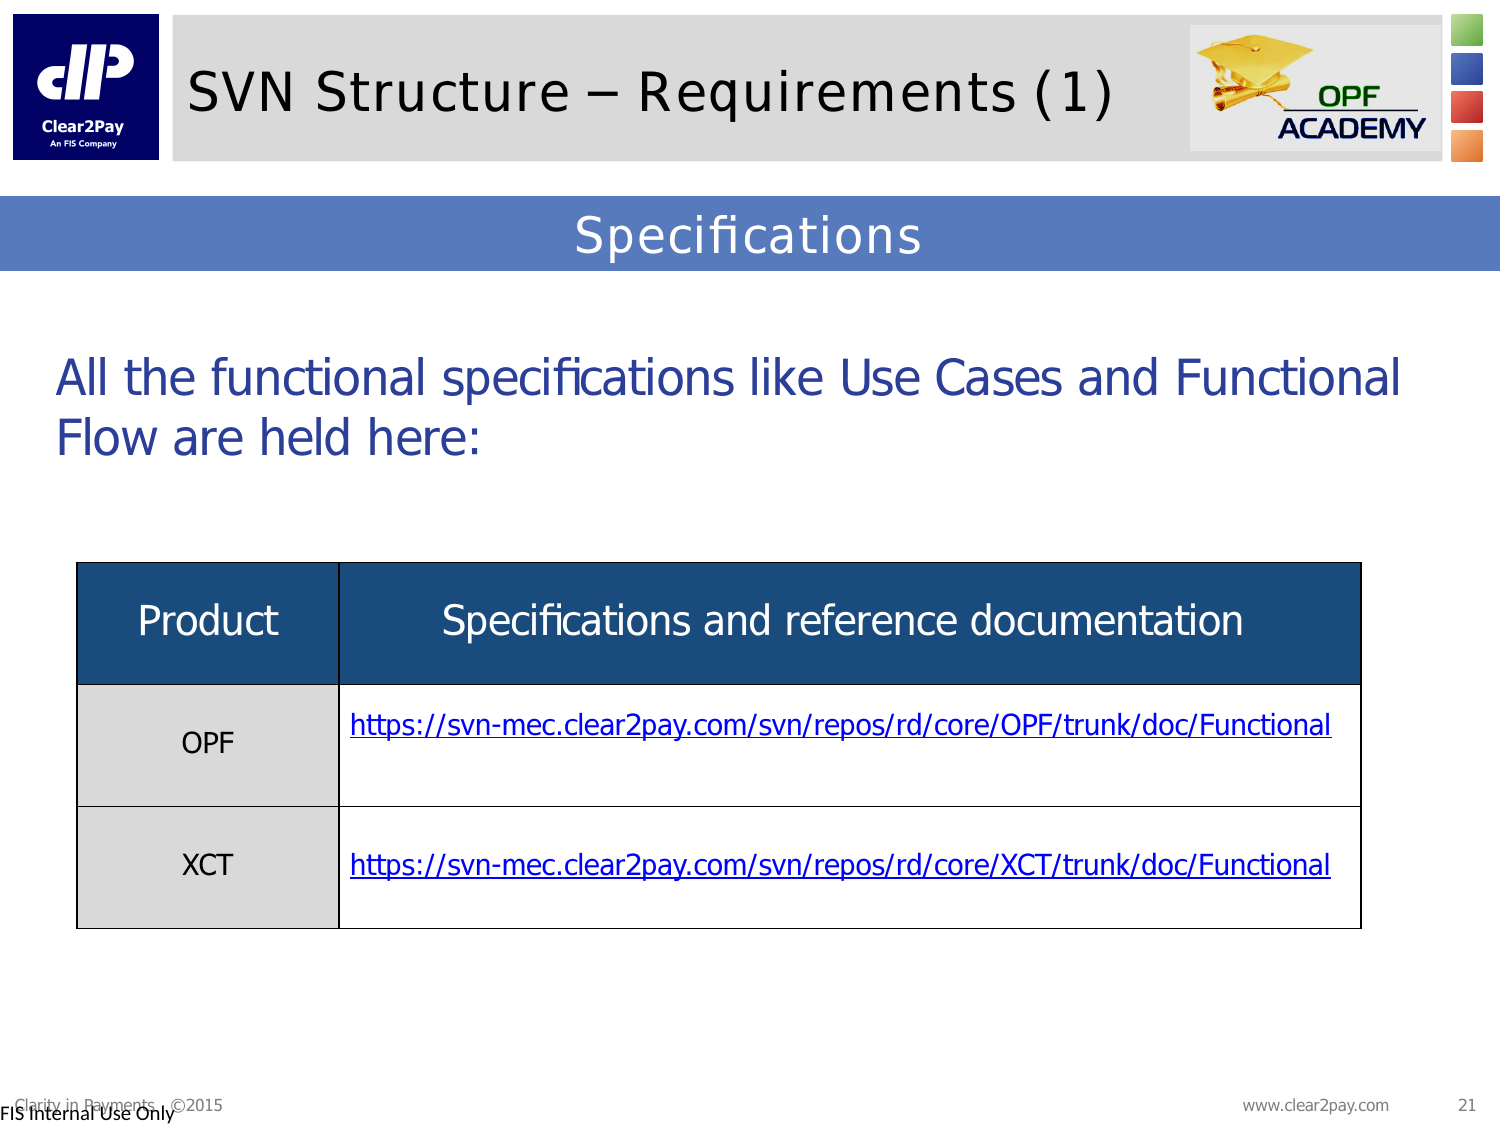

# SVN Structure – Requirements (1)
Specifications
All the functional specifications like Use Cases and Functional Flow are held here:

| Product | Specifications and reference documentation |
| --- | --- |
| OPF | https://svn-mec.clear2pay.com/svn/repos/rd/core/OPF/trunk/doc/Functional |
| XCT | https://svn-mec.clear2pay.com/svn/repos/rd/core/XCT/trunk/doc/Functional |